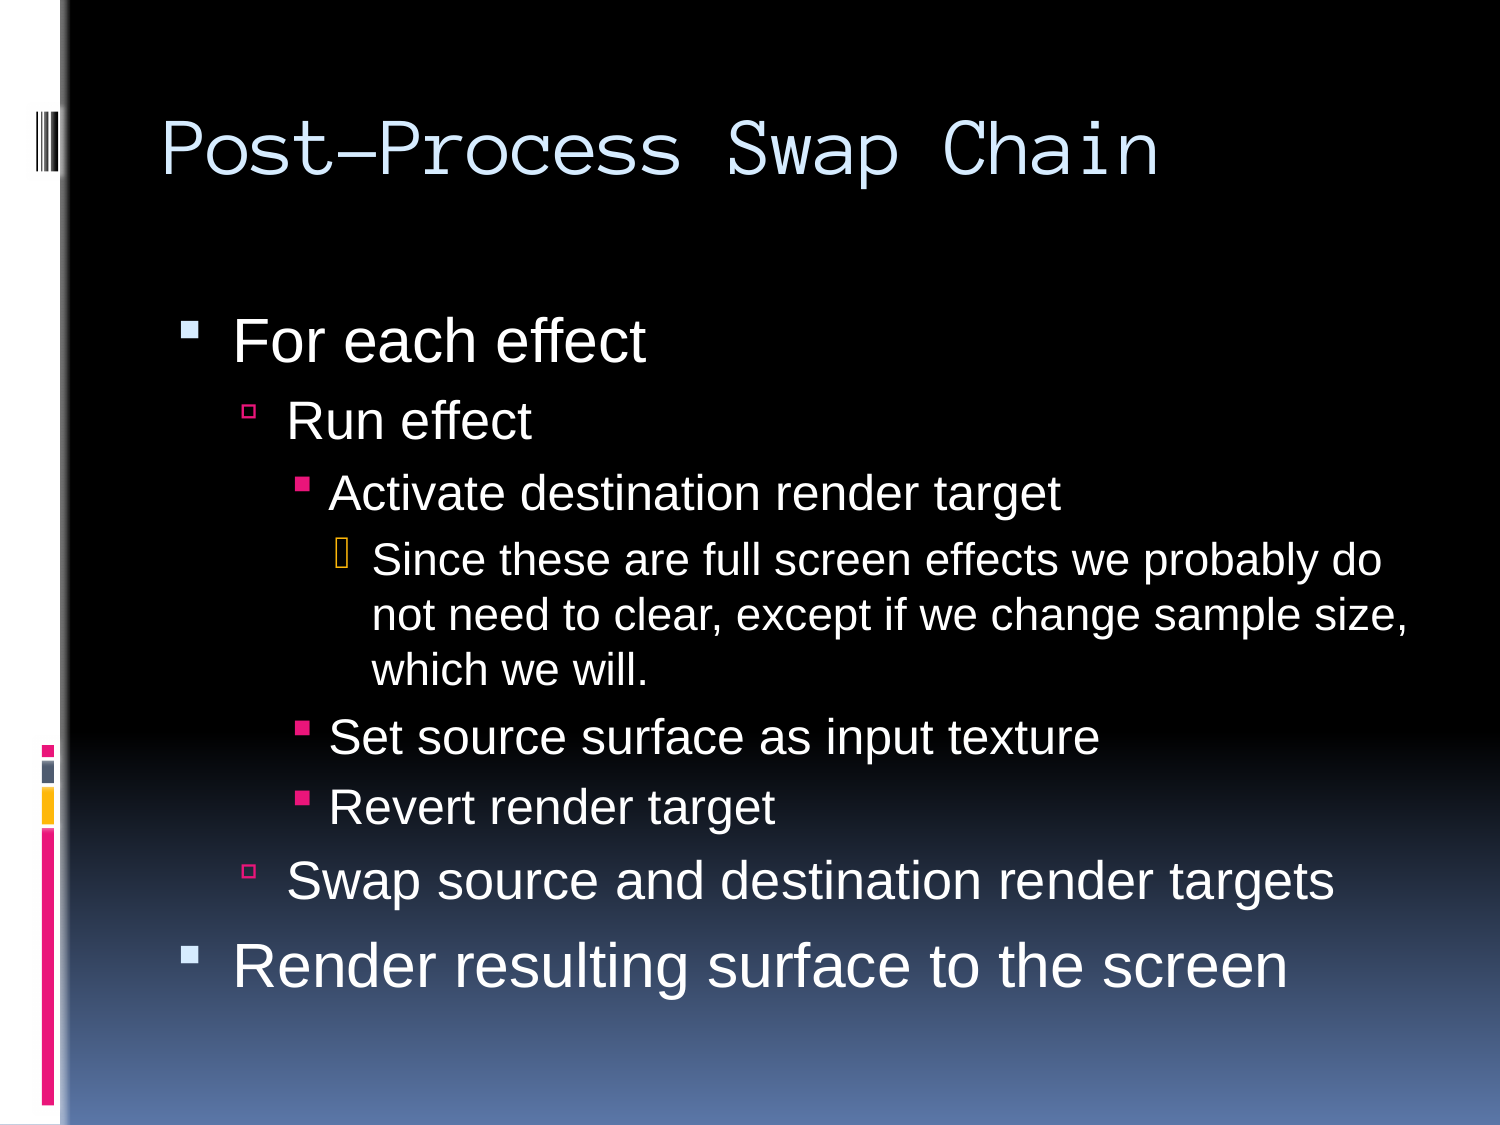

# Post-Process Swap Chain
For each effect
Run effect
Activate destination render target
Since these are full screen effects we probably do not need to clear, except if we change sample size, which we will.
Set source surface as input texture
Revert render target
Swap source and destination render targets
Render resulting surface to the screen